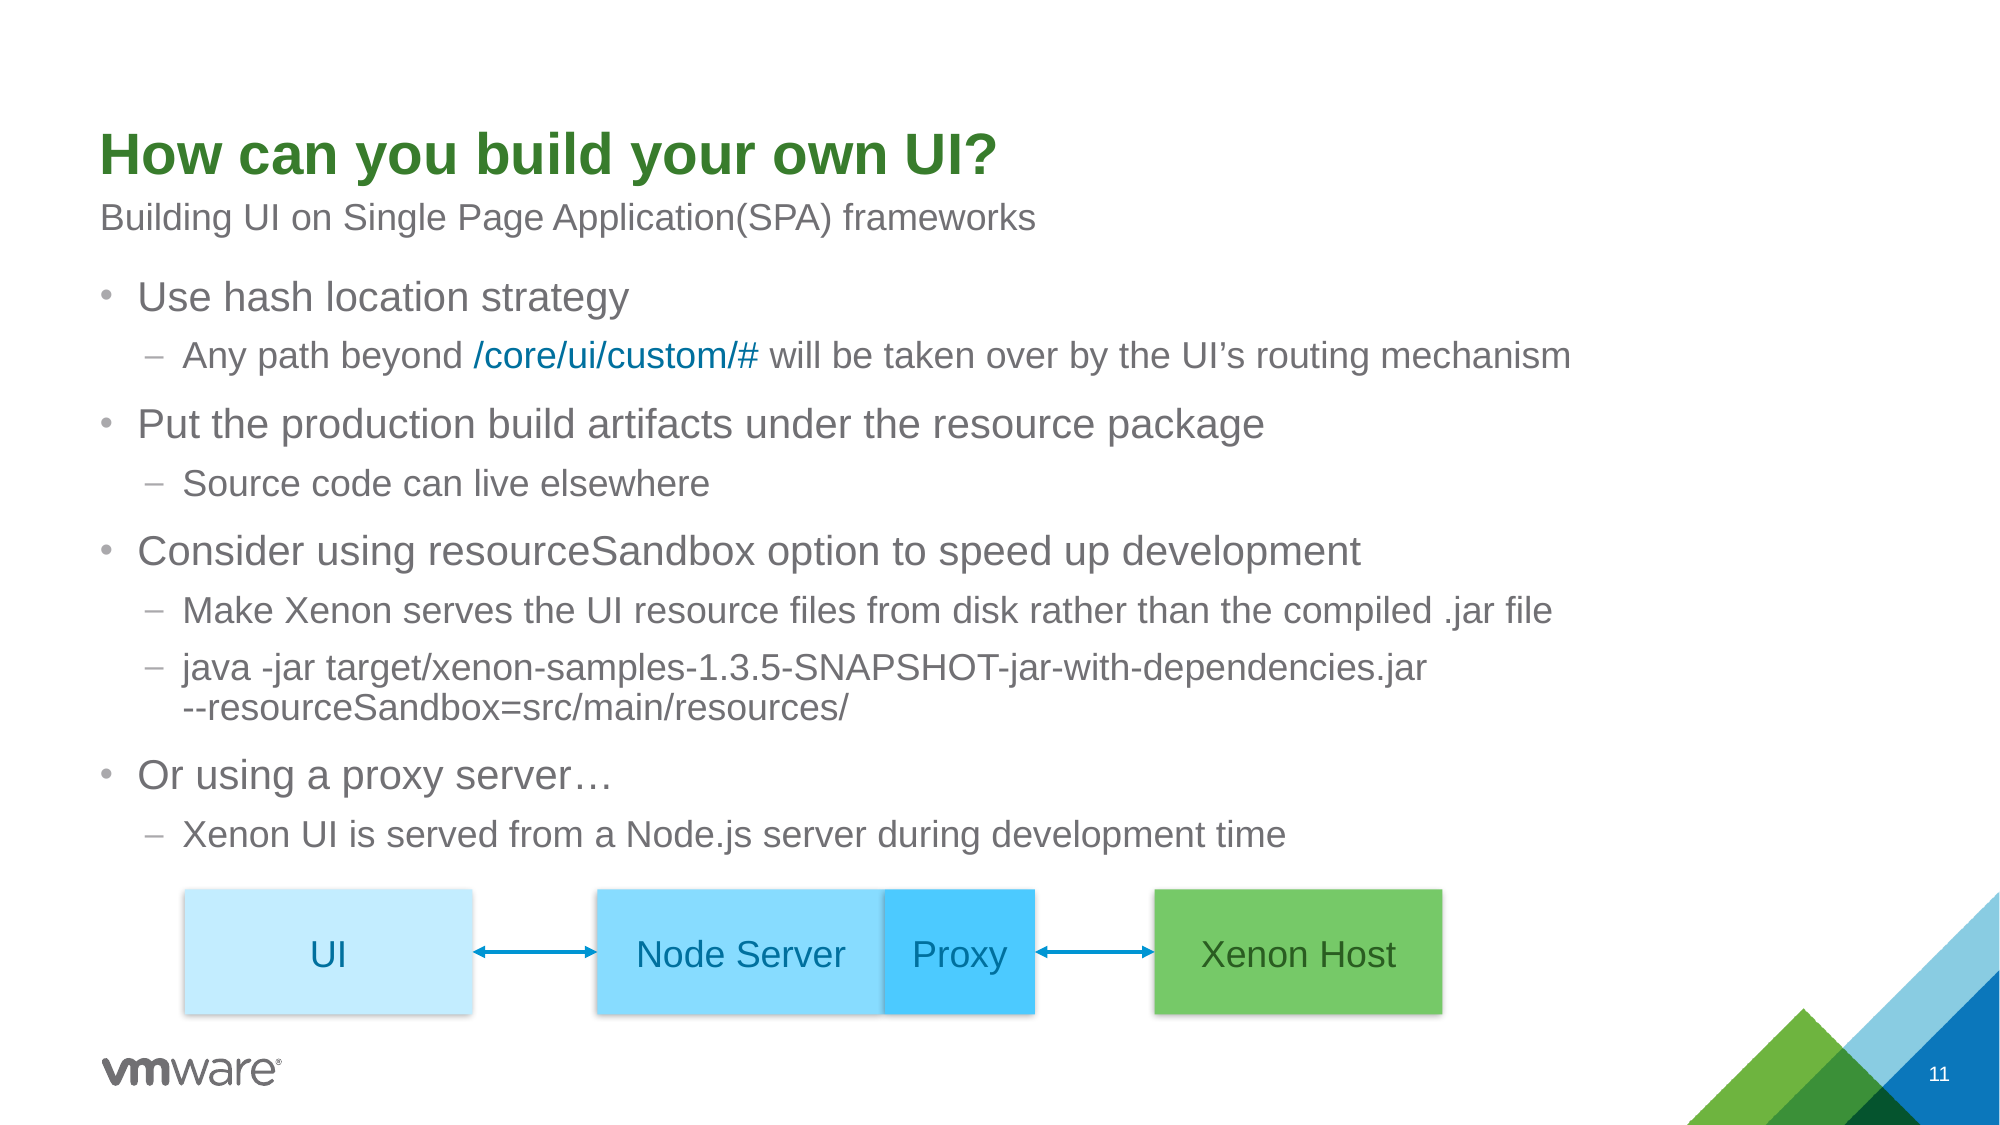

# How can you build your own UI?
Building UI on Single Page Application(SPA) frameworks
Use hash location strategy
Any path beyond /core/ui/custom/# will be taken over by the UI’s routing mechanism
Put the production build artifacts under the resource package
Source code can live elsewhere
Consider using resourceSandbox option to speed up development
Make Xenon serves the UI resource files from disk rather than the compiled .jar file
java -jar target/xenon-samples-1.3.5-SNAPSHOT-jar-with-dependencies.jar --resourceSandbox=src/main/resources/
Or using a proxy server…
Xenon UI is served from a Node.js server during development time
UI
Node Server
Proxy
Xenon Host
11